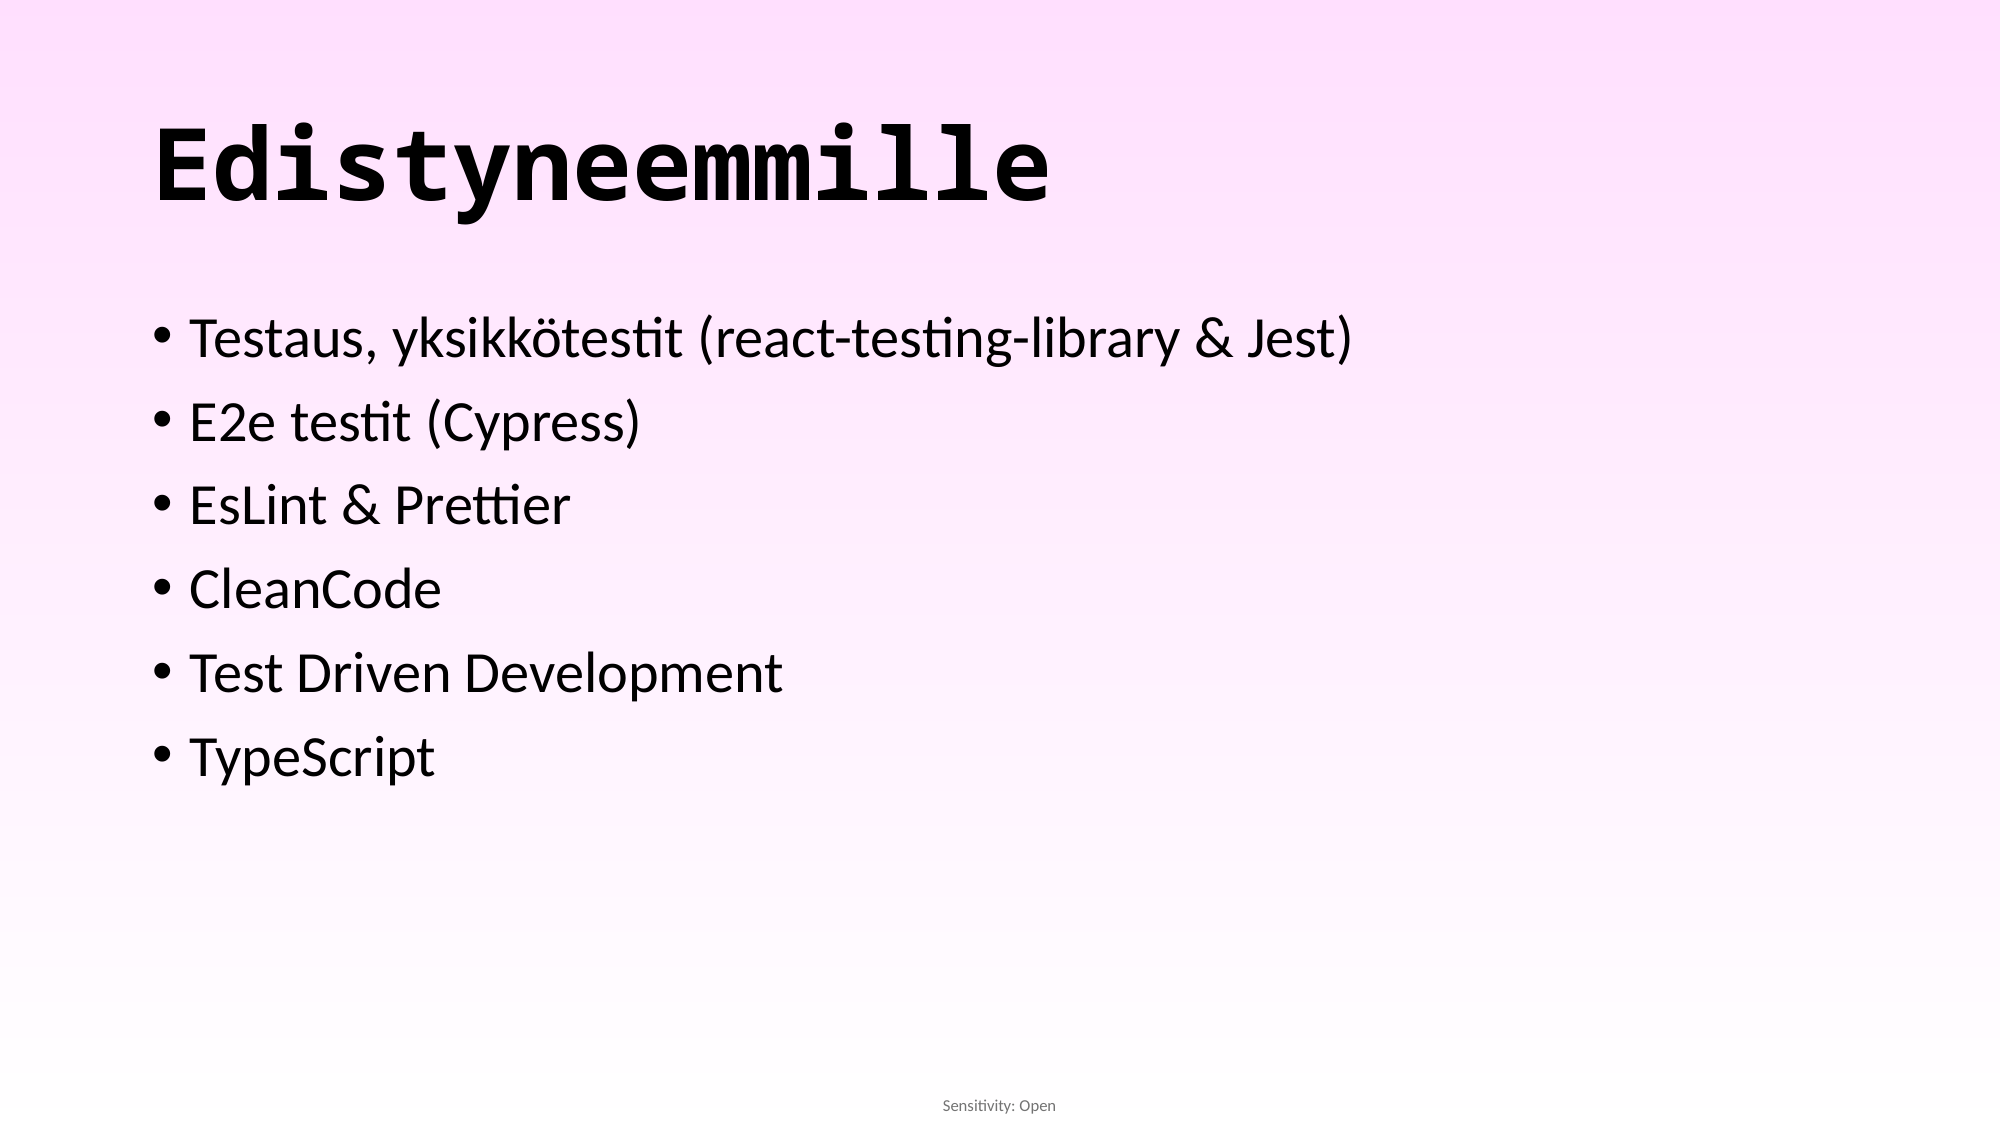

# Edistyneemmille
Testaus, yksikkötestit (react-testing-library & Jest)
E2e testit (Cypress)
EsLint & Prettier
CleanCode
Test Driven Development
TypeScript